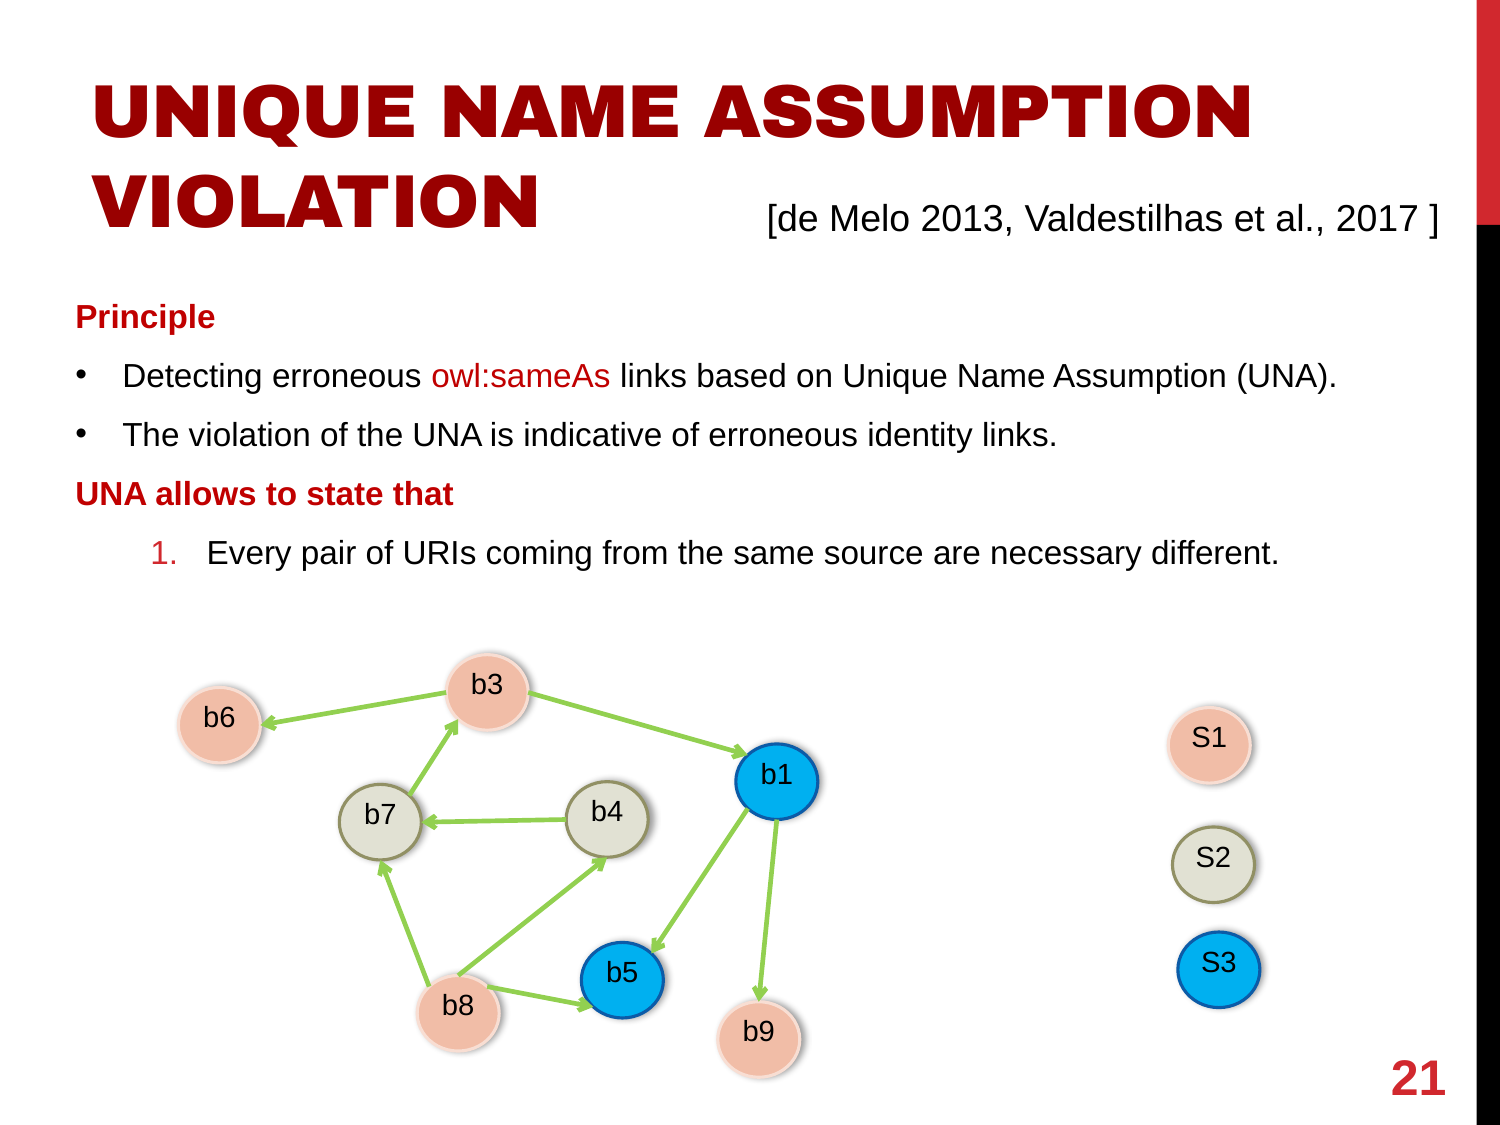

# UNIque Name Assumption violation
[de Melo 2013, Valdestilhas et al., 2017 ]
Principle
Detecting erroneous owl:sameAs links based on Unique Name Assumption (UNA).
The violation of the UNA is indicative of erroneous identity links.
UNA allows to state that
Every pair of URIs coming from the same source are necessary different.

b3
b6
S1
b1
b4
b7
S2
S3
b5
b8
b9
21